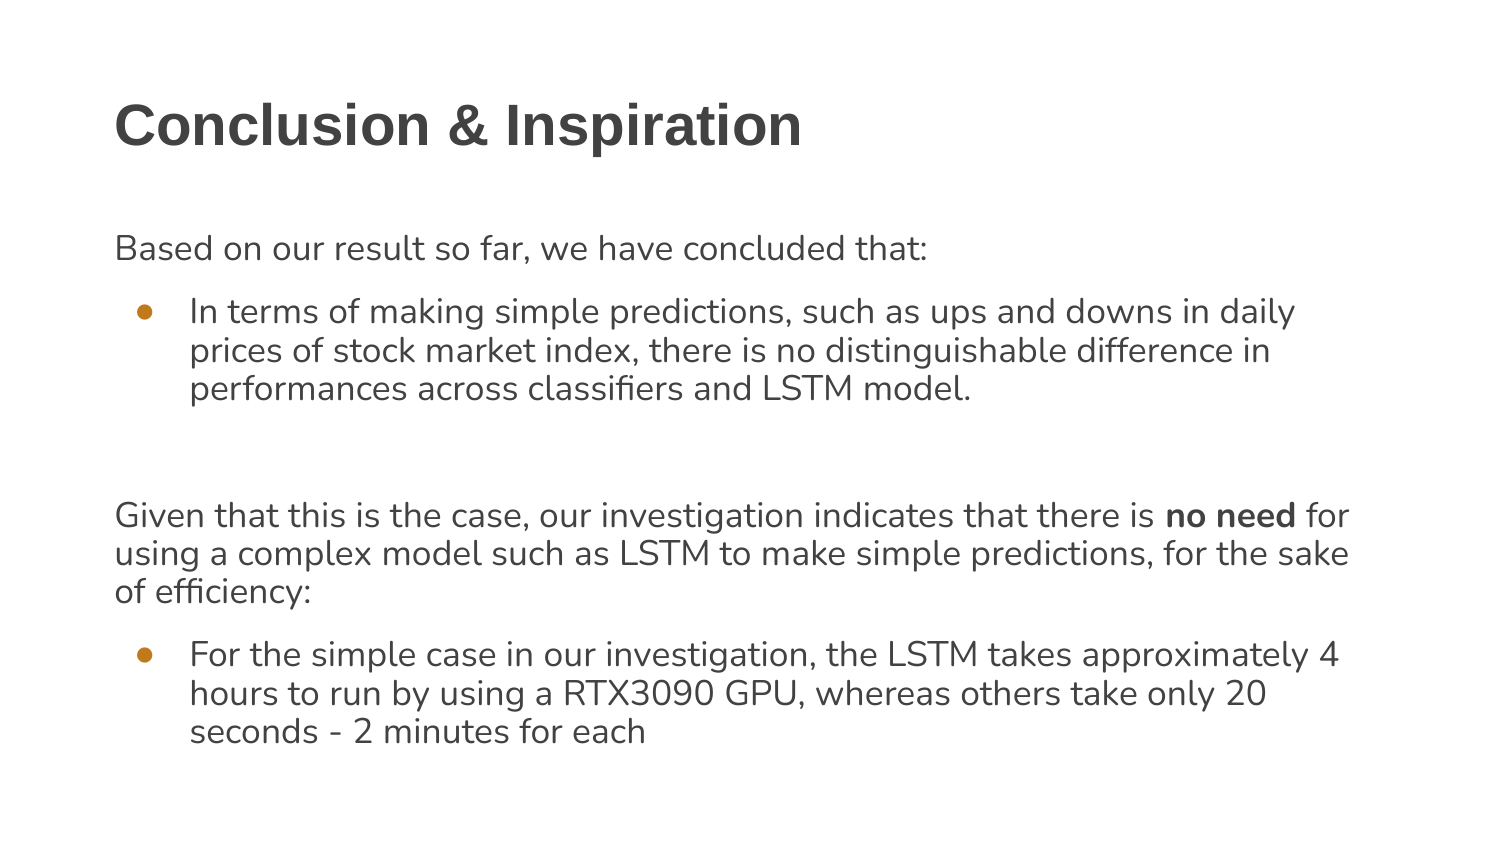

# Conclusion & Inspiration
Based on our result so far, we have concluded that:
In terms of making simple predictions, such as ups and downs in daily prices of stock market index, there is no distinguishable difference in performances across classifiers and LSTM model.

Given that this is the case, our investigation indicates that there is no need for using a complex model such as LSTM to make simple predictions, for the sake of efficiency:
For the simple case in our investigation, the LSTM takes approximately 4 hours to run by using a RTX3090 GPU, whereas others take only 20 seconds - 2 minutes for each